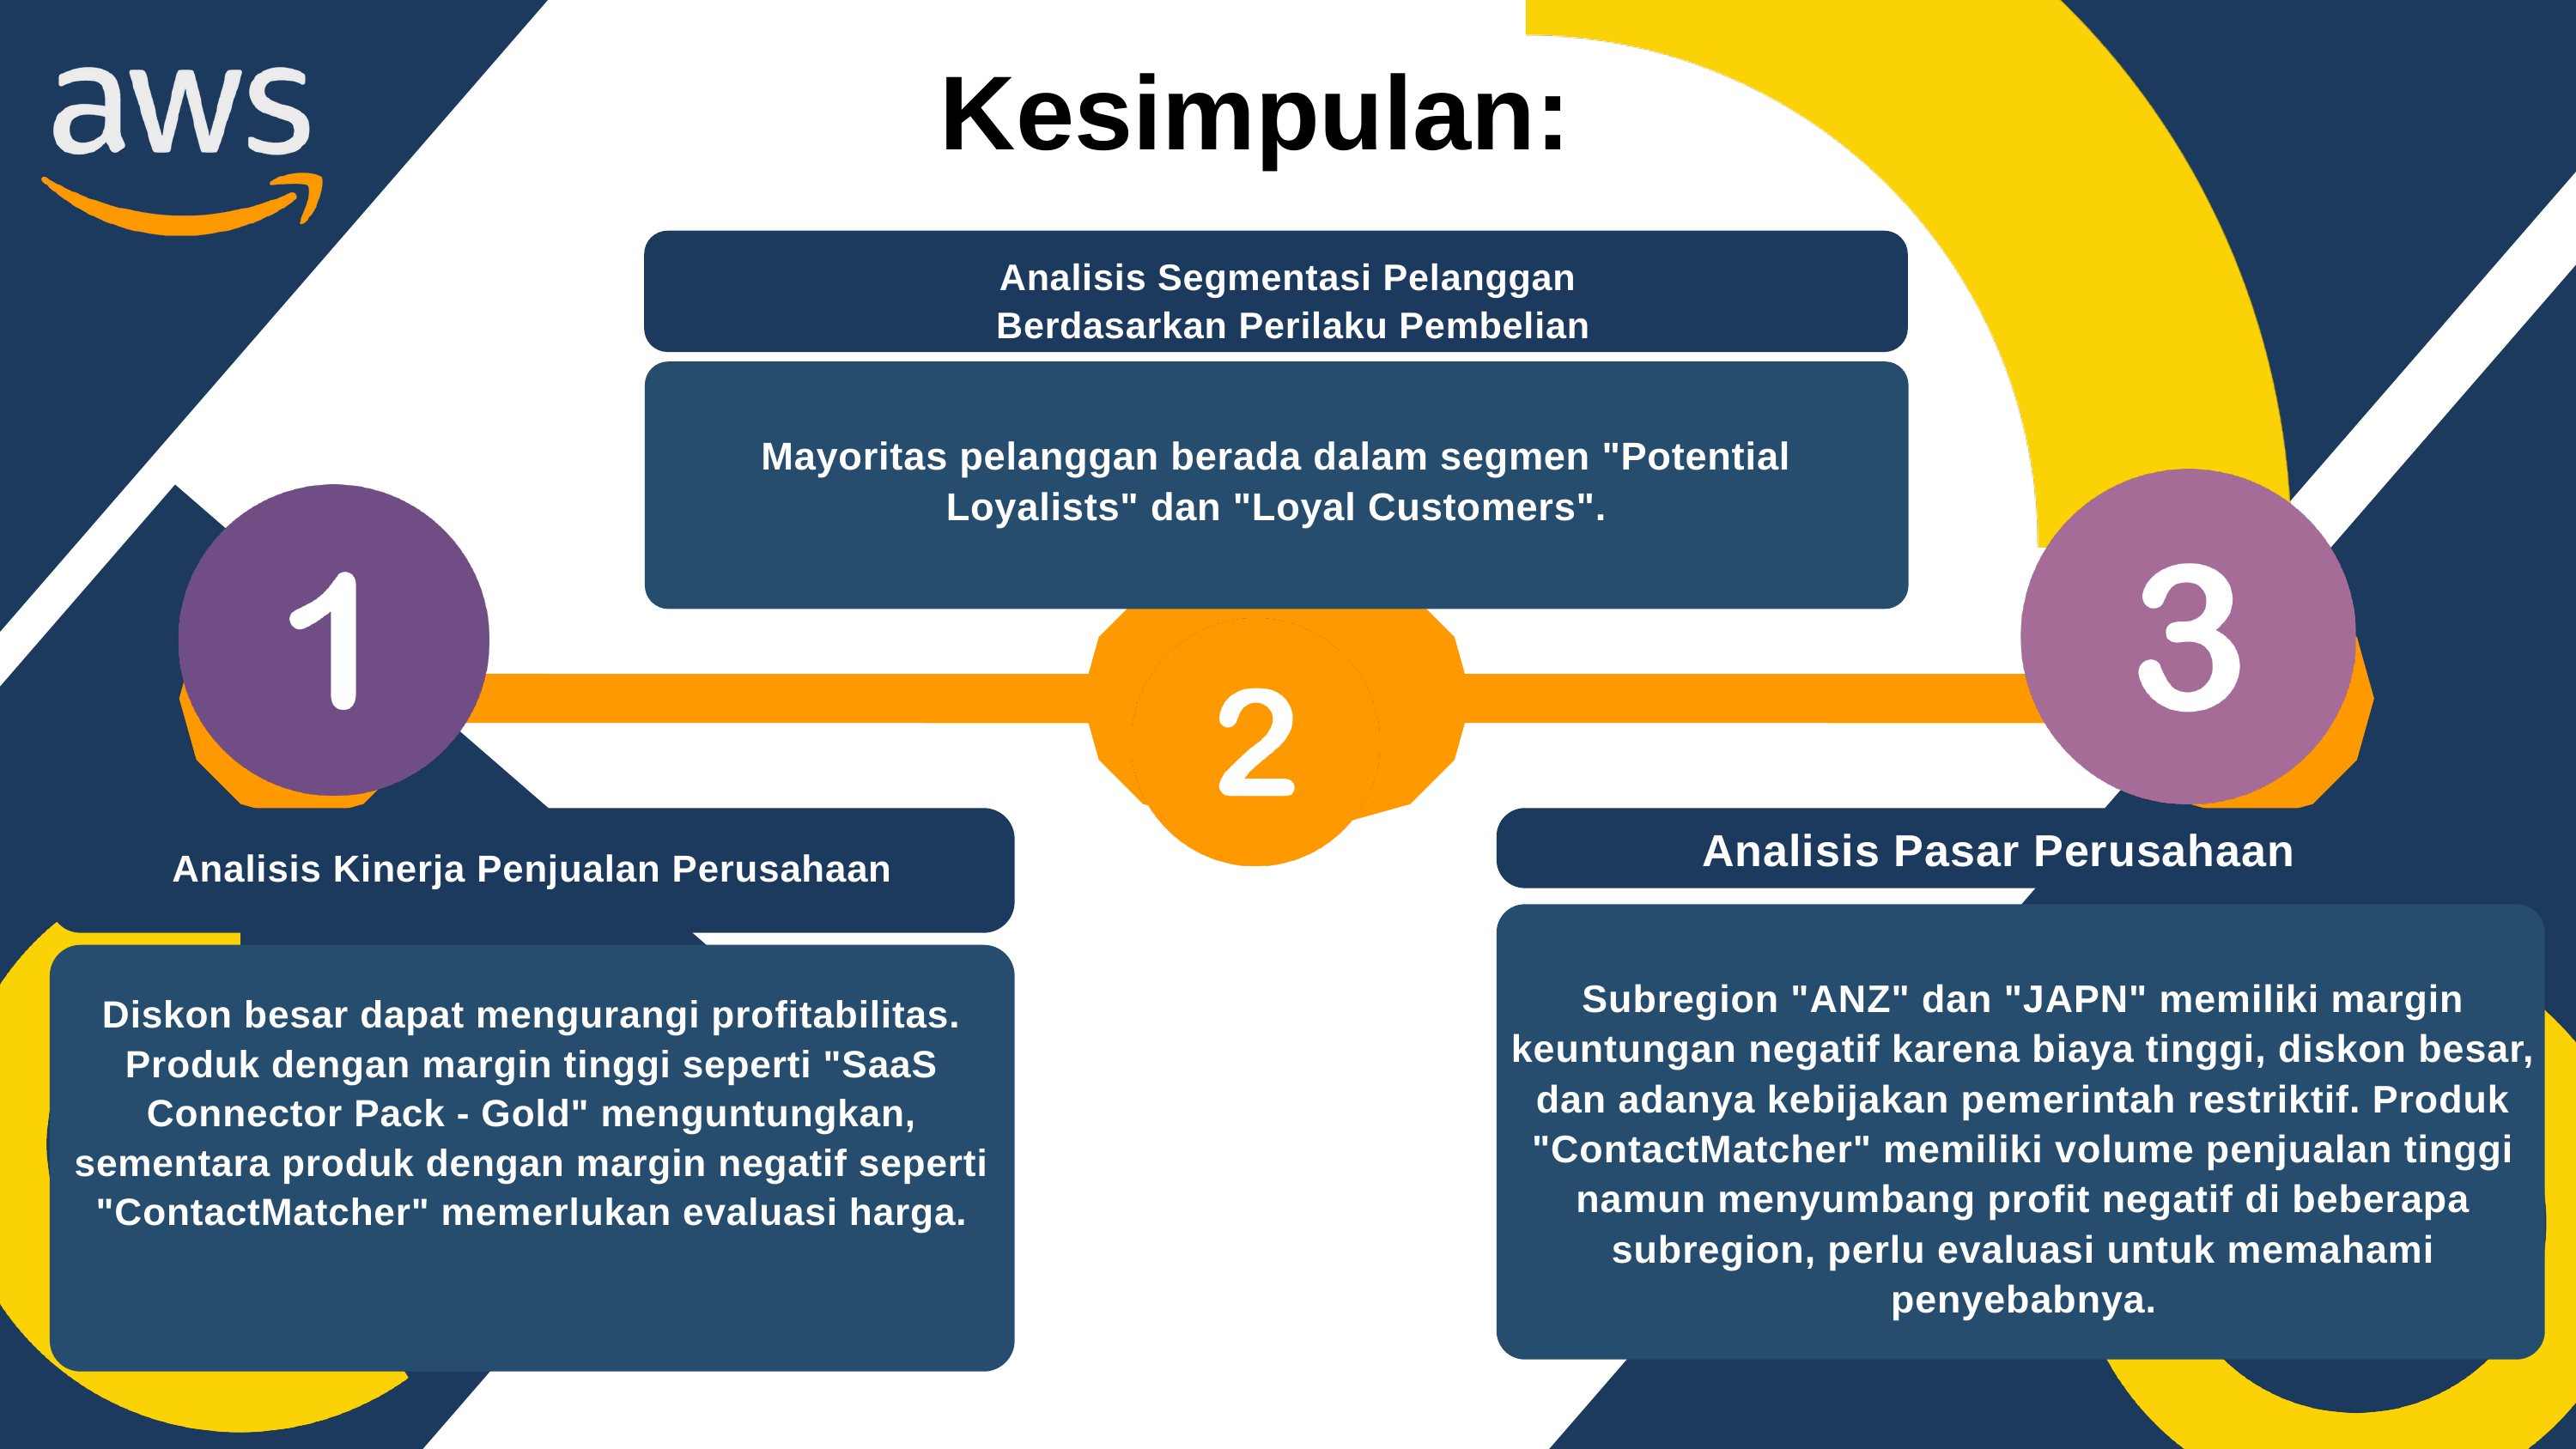

Kesimpulan:

Analisis Segmentasi Pelanggan
 Berdasarkan Perilaku Pembelian

Mayoritas pelanggan berada dalam segmen "Potential Loyalists" dan "Loyal Customers".

Analisis Pasar Perusahaan
Analisis Kinerja Penjualan Perusahaan

Subregion "ANZ" dan "JAPN" memiliki margin keuntungan negatif karena biaya tinggi, diskon besar, dan adanya kebijakan pemerintah restriktif. Produk "ContactMatcher" memiliki volume penjualan tinggi namun menyumbang profit negatif di beberapa subregion, perlu evaluasi untuk memahami penyebabnya.
Diskon besar dapat mengurangi profitabilitas. Produk dengan margin tinggi seperti "SaaS Connector Pack - Gold" menguntungkan, sementara produk dengan margin negatif seperti "ContactMatcher" memerlukan evaluasi harga.